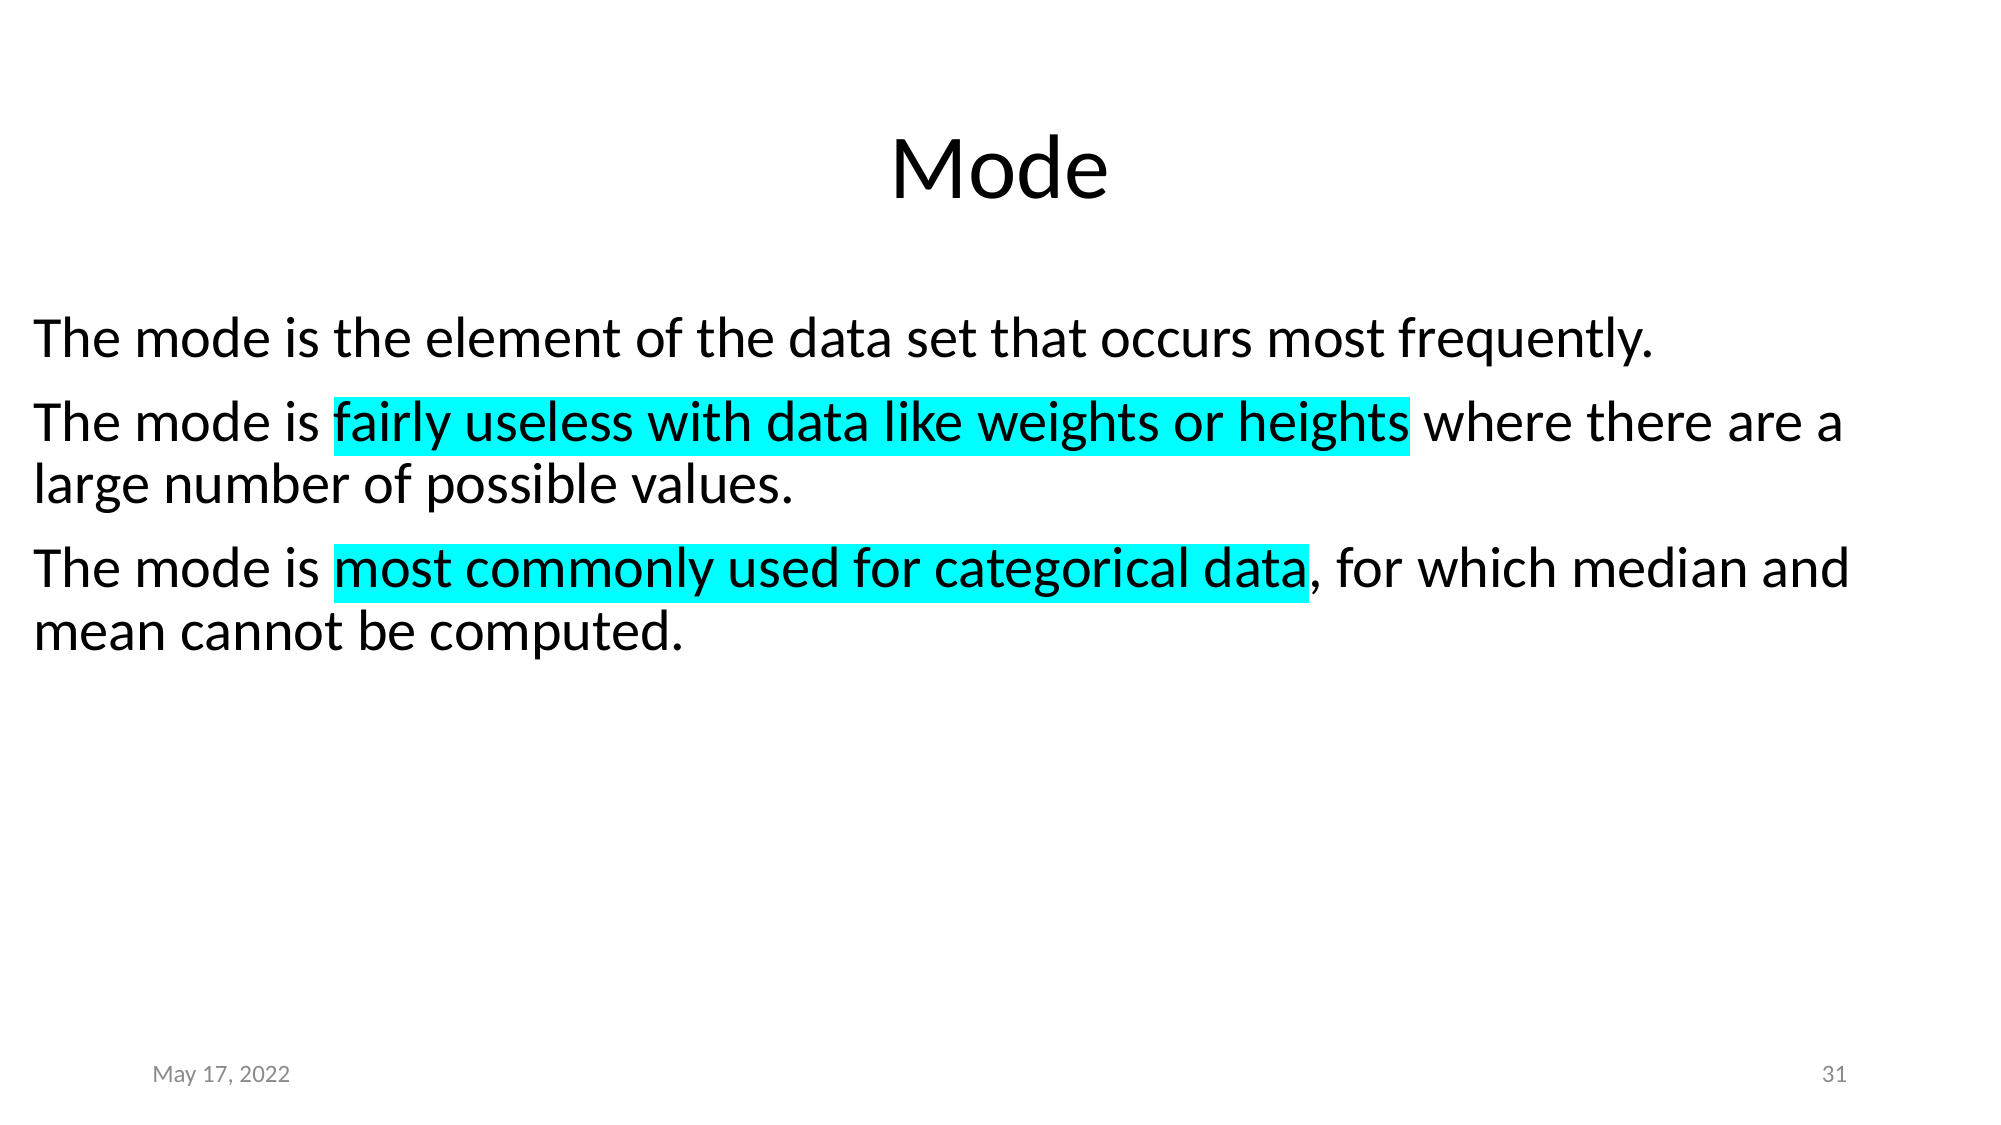

# Mode
The mode is the element of the data set that occurs most frequently.
The mode is fairly useless with data like weights or heights where there are a large number of possible values.
The mode is most commonly used for categorical data, for which median and mean cannot be computed.
May 17, 2022
31